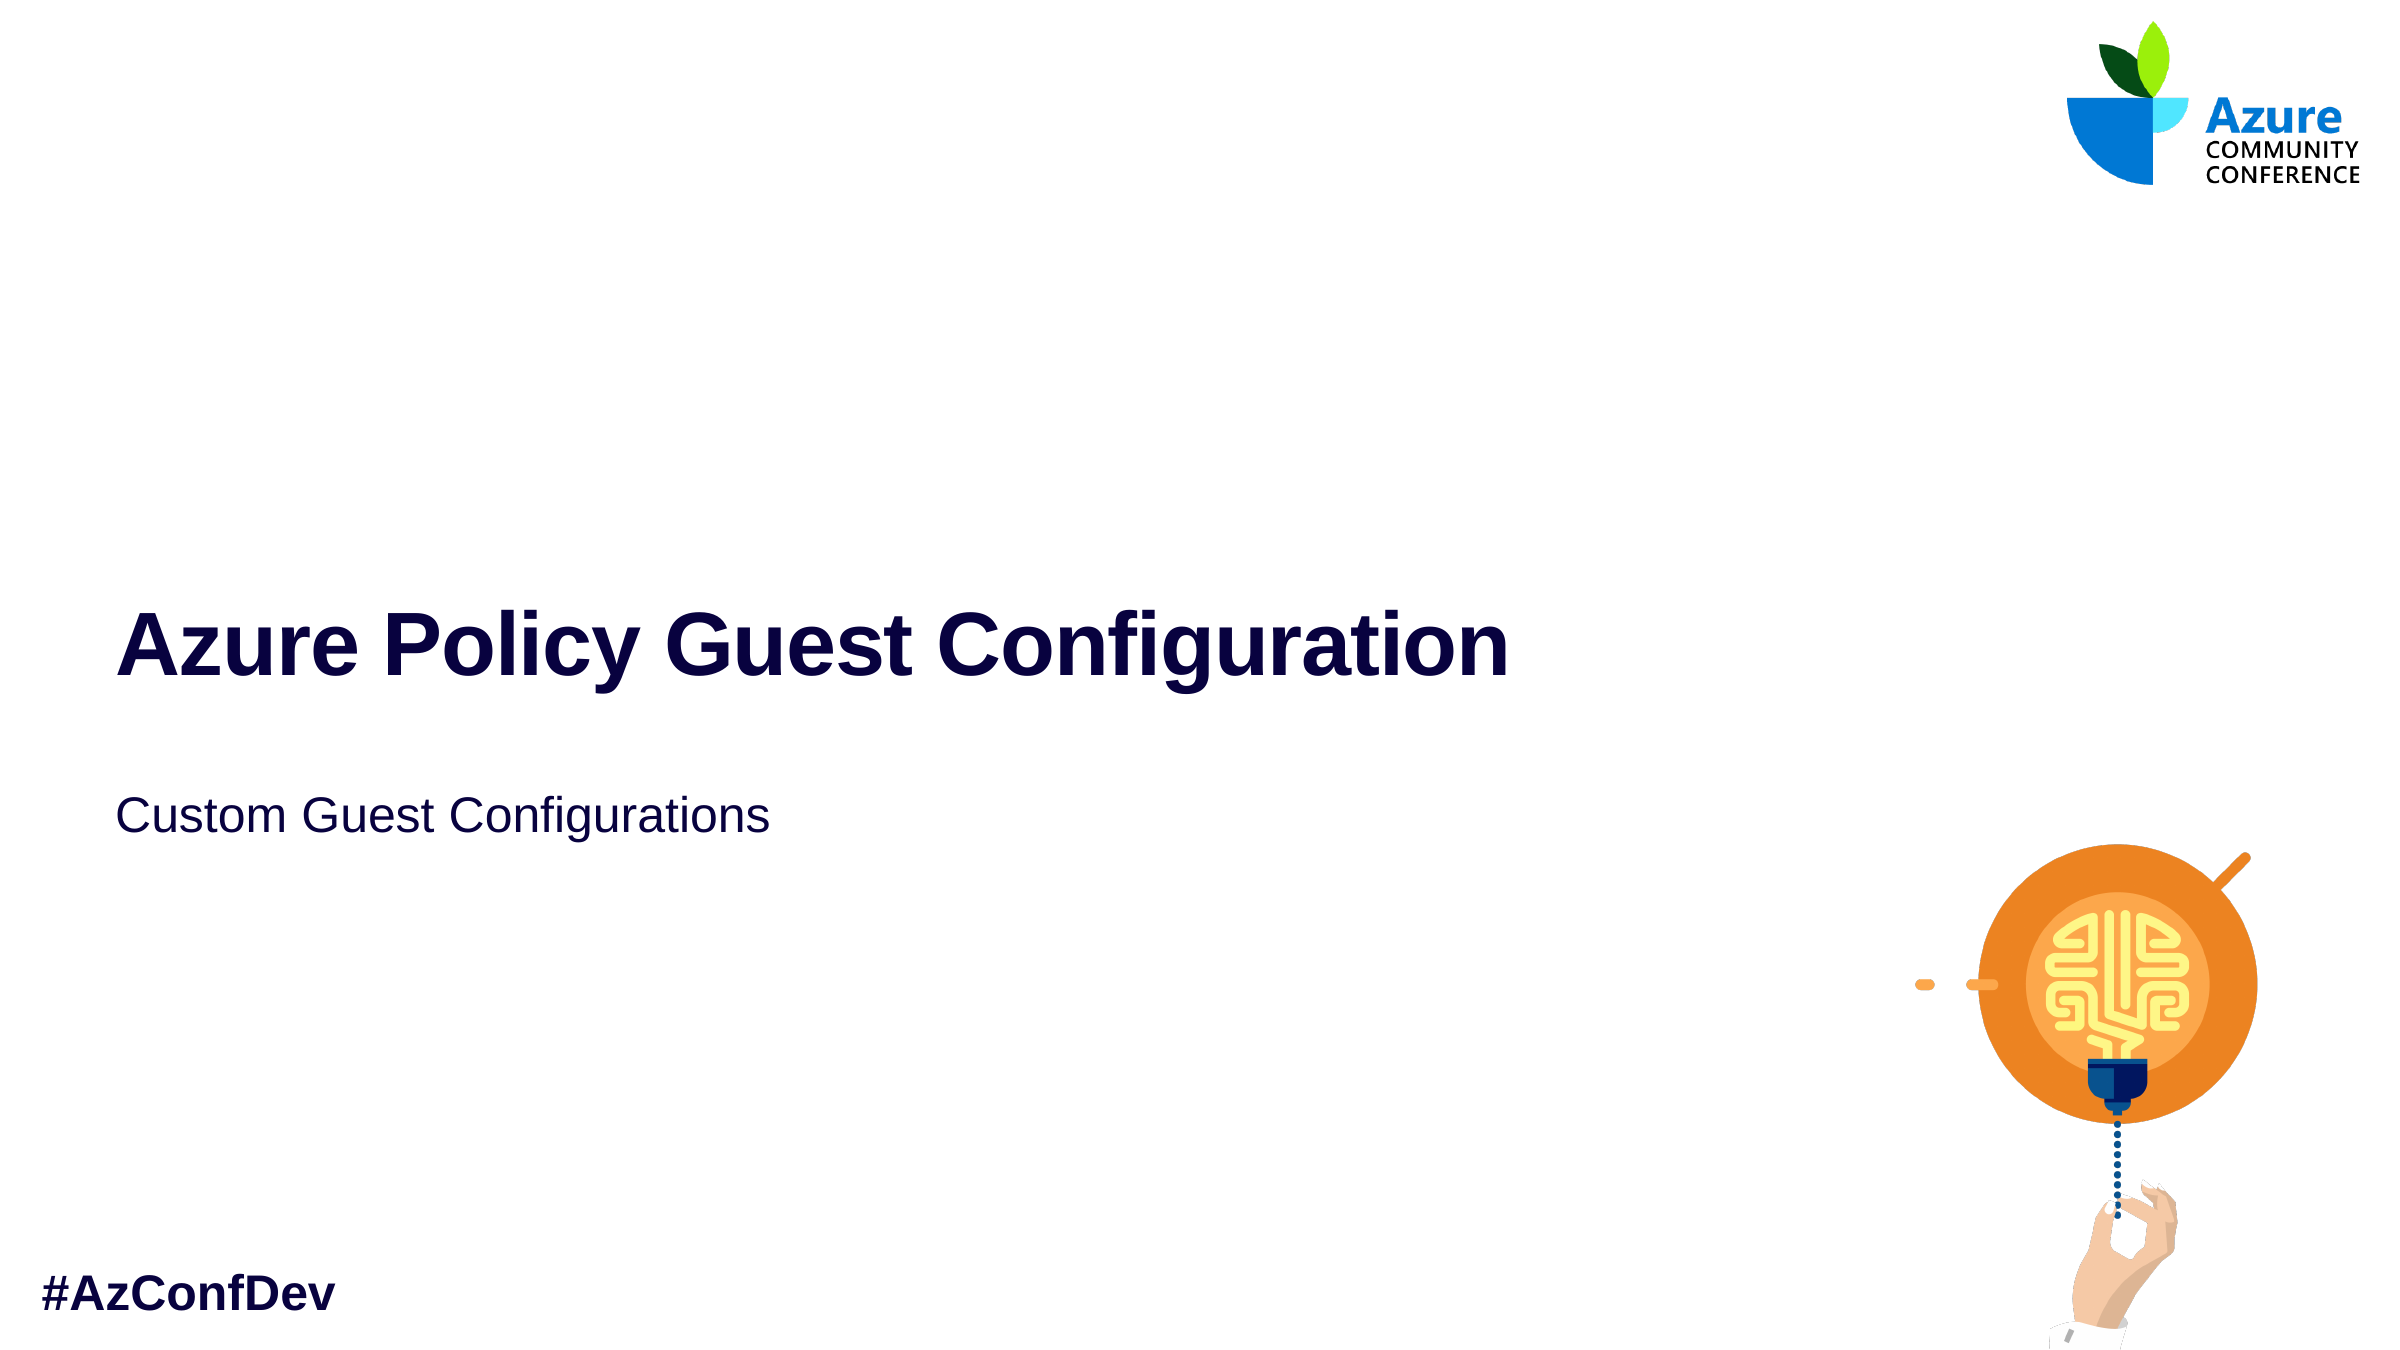

# Azure Policy Guest Configuration
Custom Guest Configurations